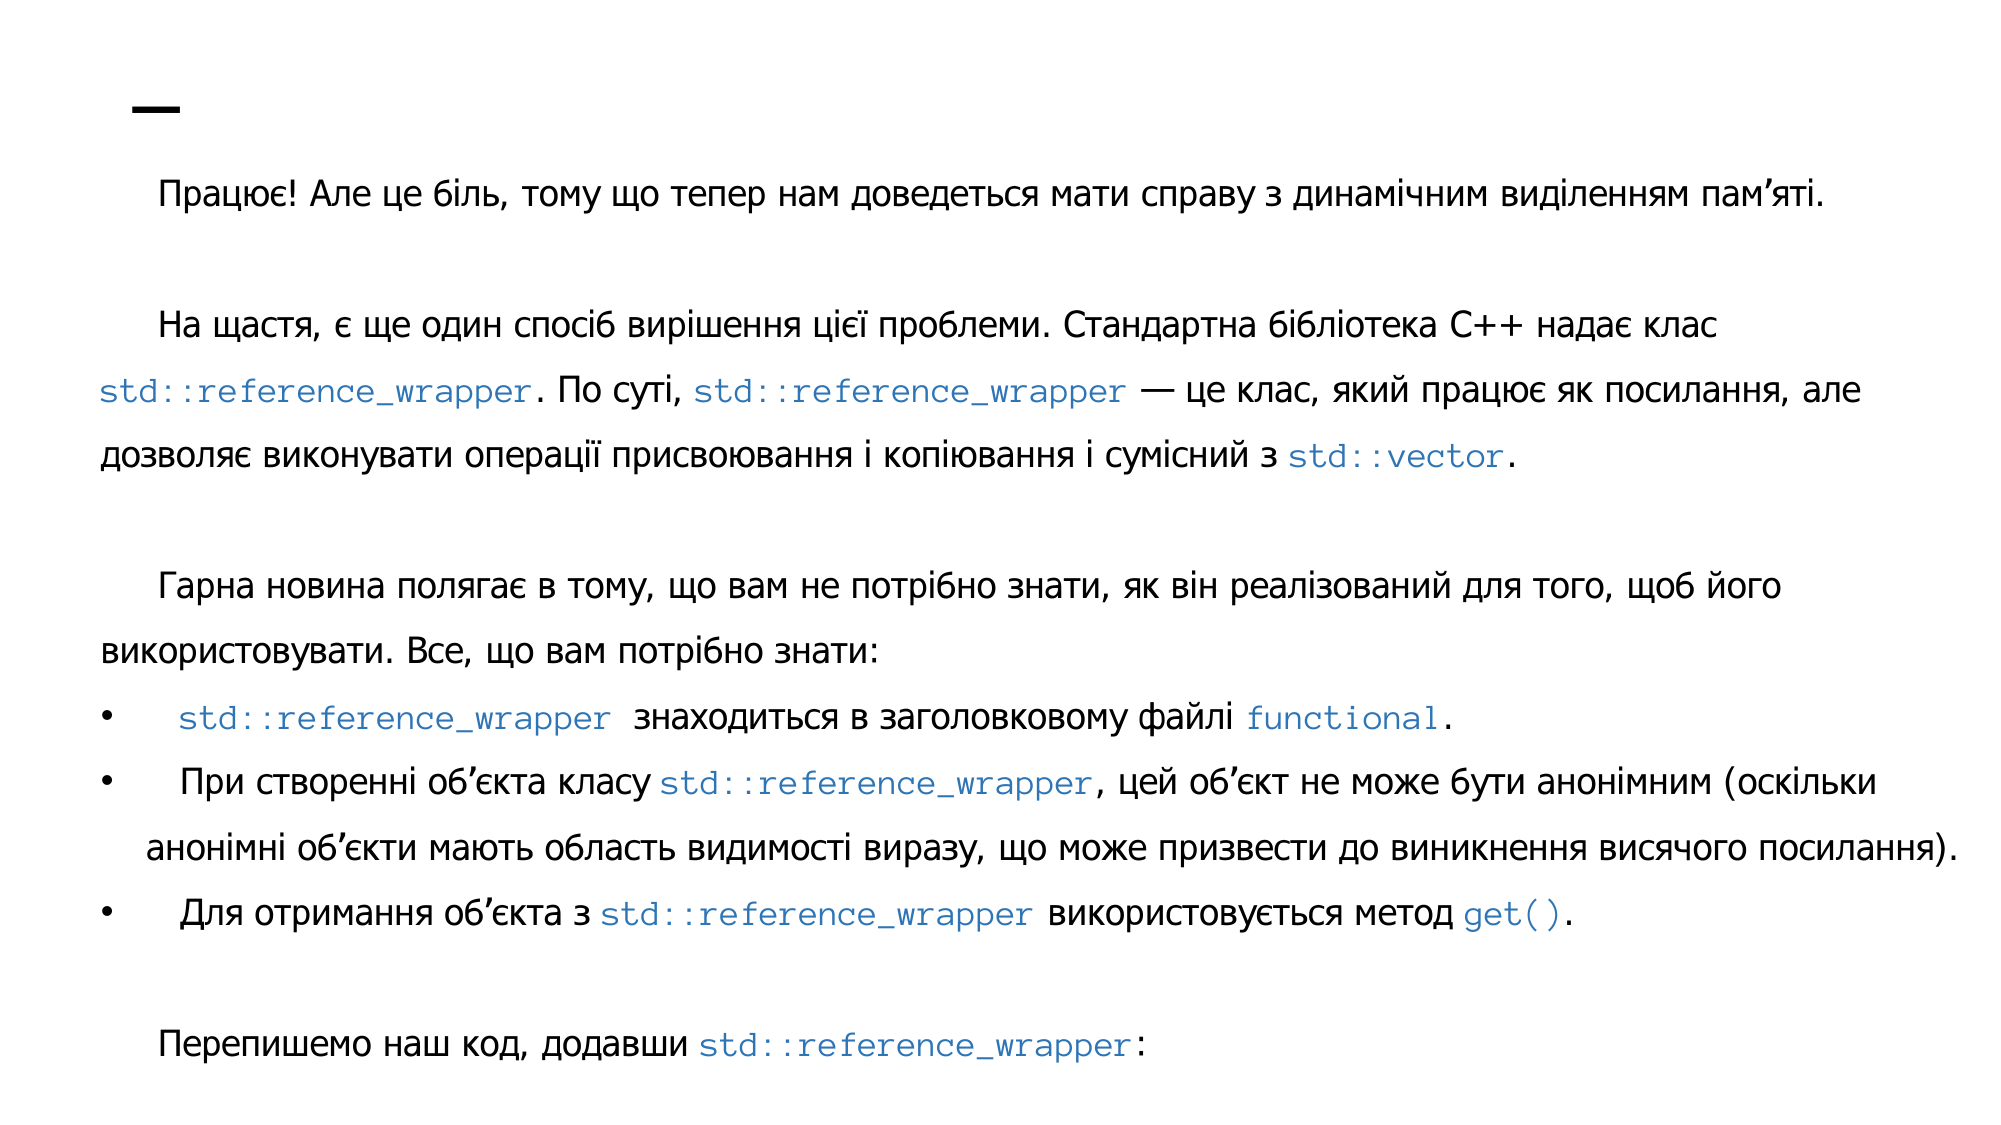

# _
Працює! Але це біль, тому що тепер нам доведеться мати справу з динамічним виділенням пам’яті.

На щастя, є ще один спосіб вирішення цієї проблеми. Стандартна бібліотека C++ надає клас std::reference_wrapper. По суті, std::reference_wrapper — це клас, який працює як посилання, але дозволяє виконувати операції присвоювання і копіювання і сумісний з std::vector.

Гарна новина полягає в тому, що вам не потрібно знати, як він реалізований для того, щоб його використовувати. Все, що вам потрібно знати:
   std::reference_wrapper знаходиться в заголовковому файлі functional.
   При створенні об’єкта класу std::reference_wrapper, цей об’єкт не може бути анонімним (оскільки анонімні об’єкти мають область видимості виразу, що може призвести до виникнення висячого посилання).
   Для отримання об’єкта з std::reference_wrapper використовується метод get().

Перепишемо наш код, додавши std::reference_wrapper: